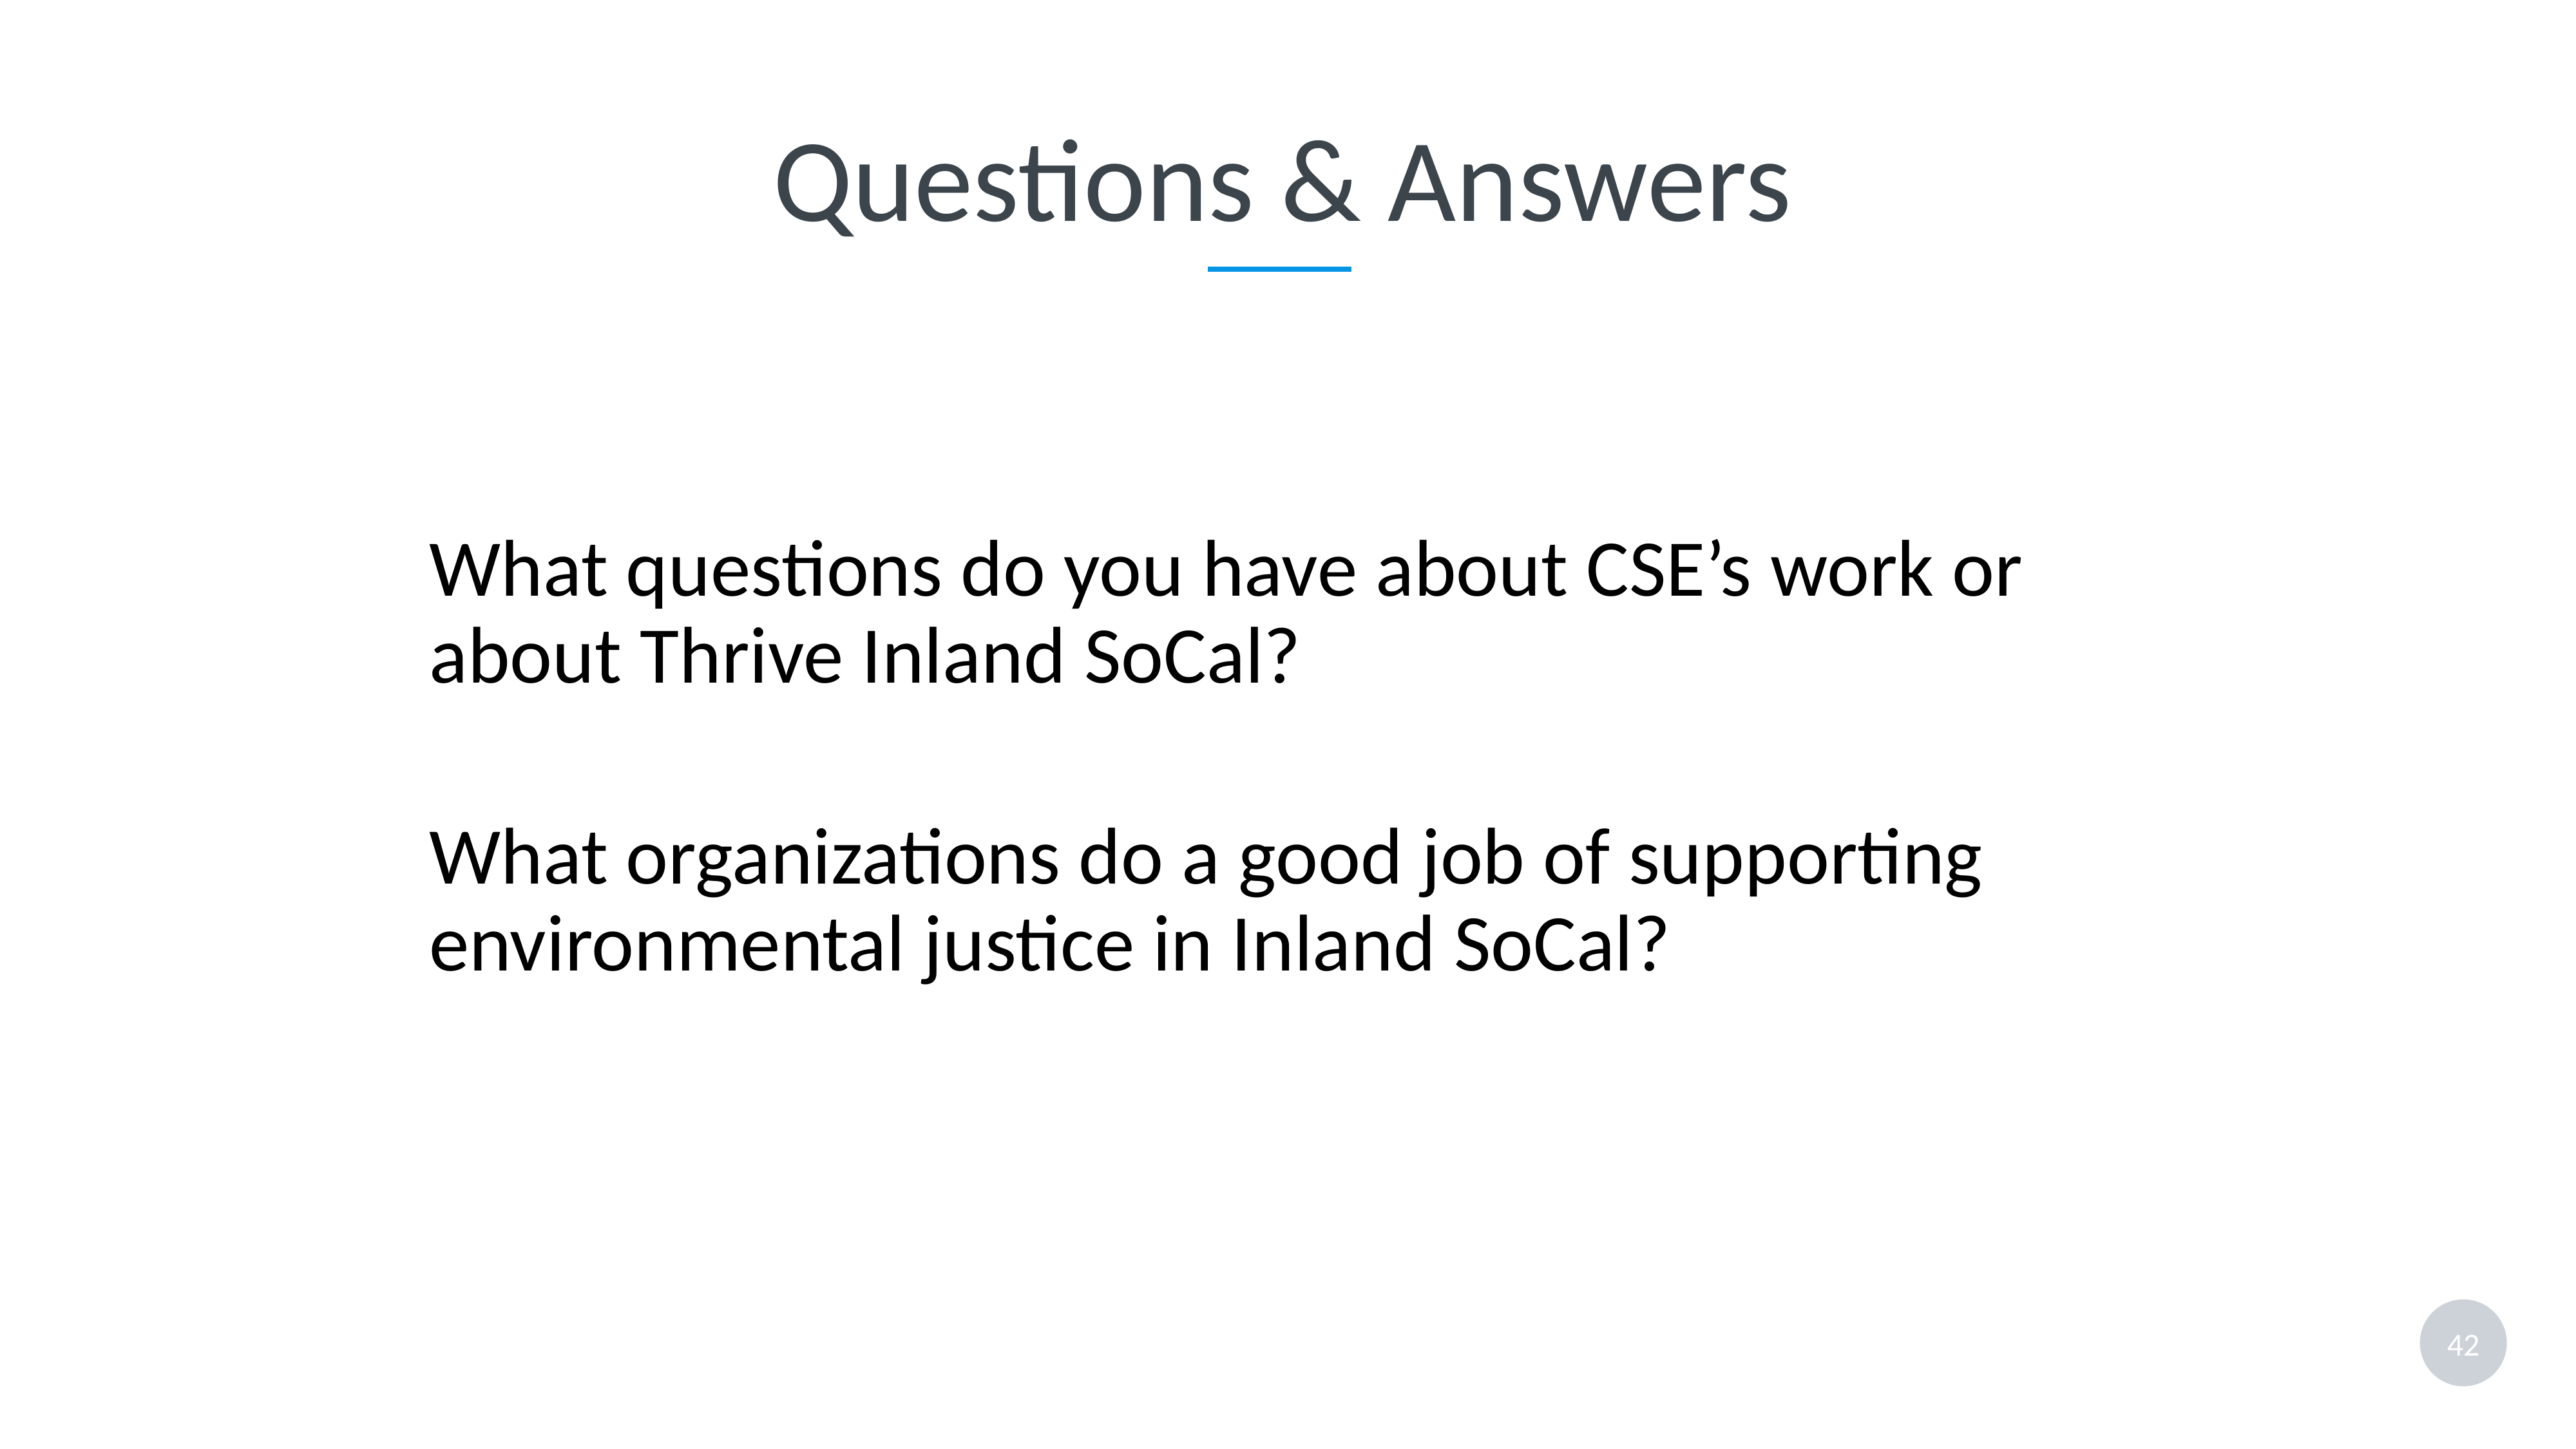

Questions & Answers
What questions do you have about CSE’s work or about Thrive Inland SoCal?

What organizations do a good job of supporting environmental justice in Inland SoCal?

42